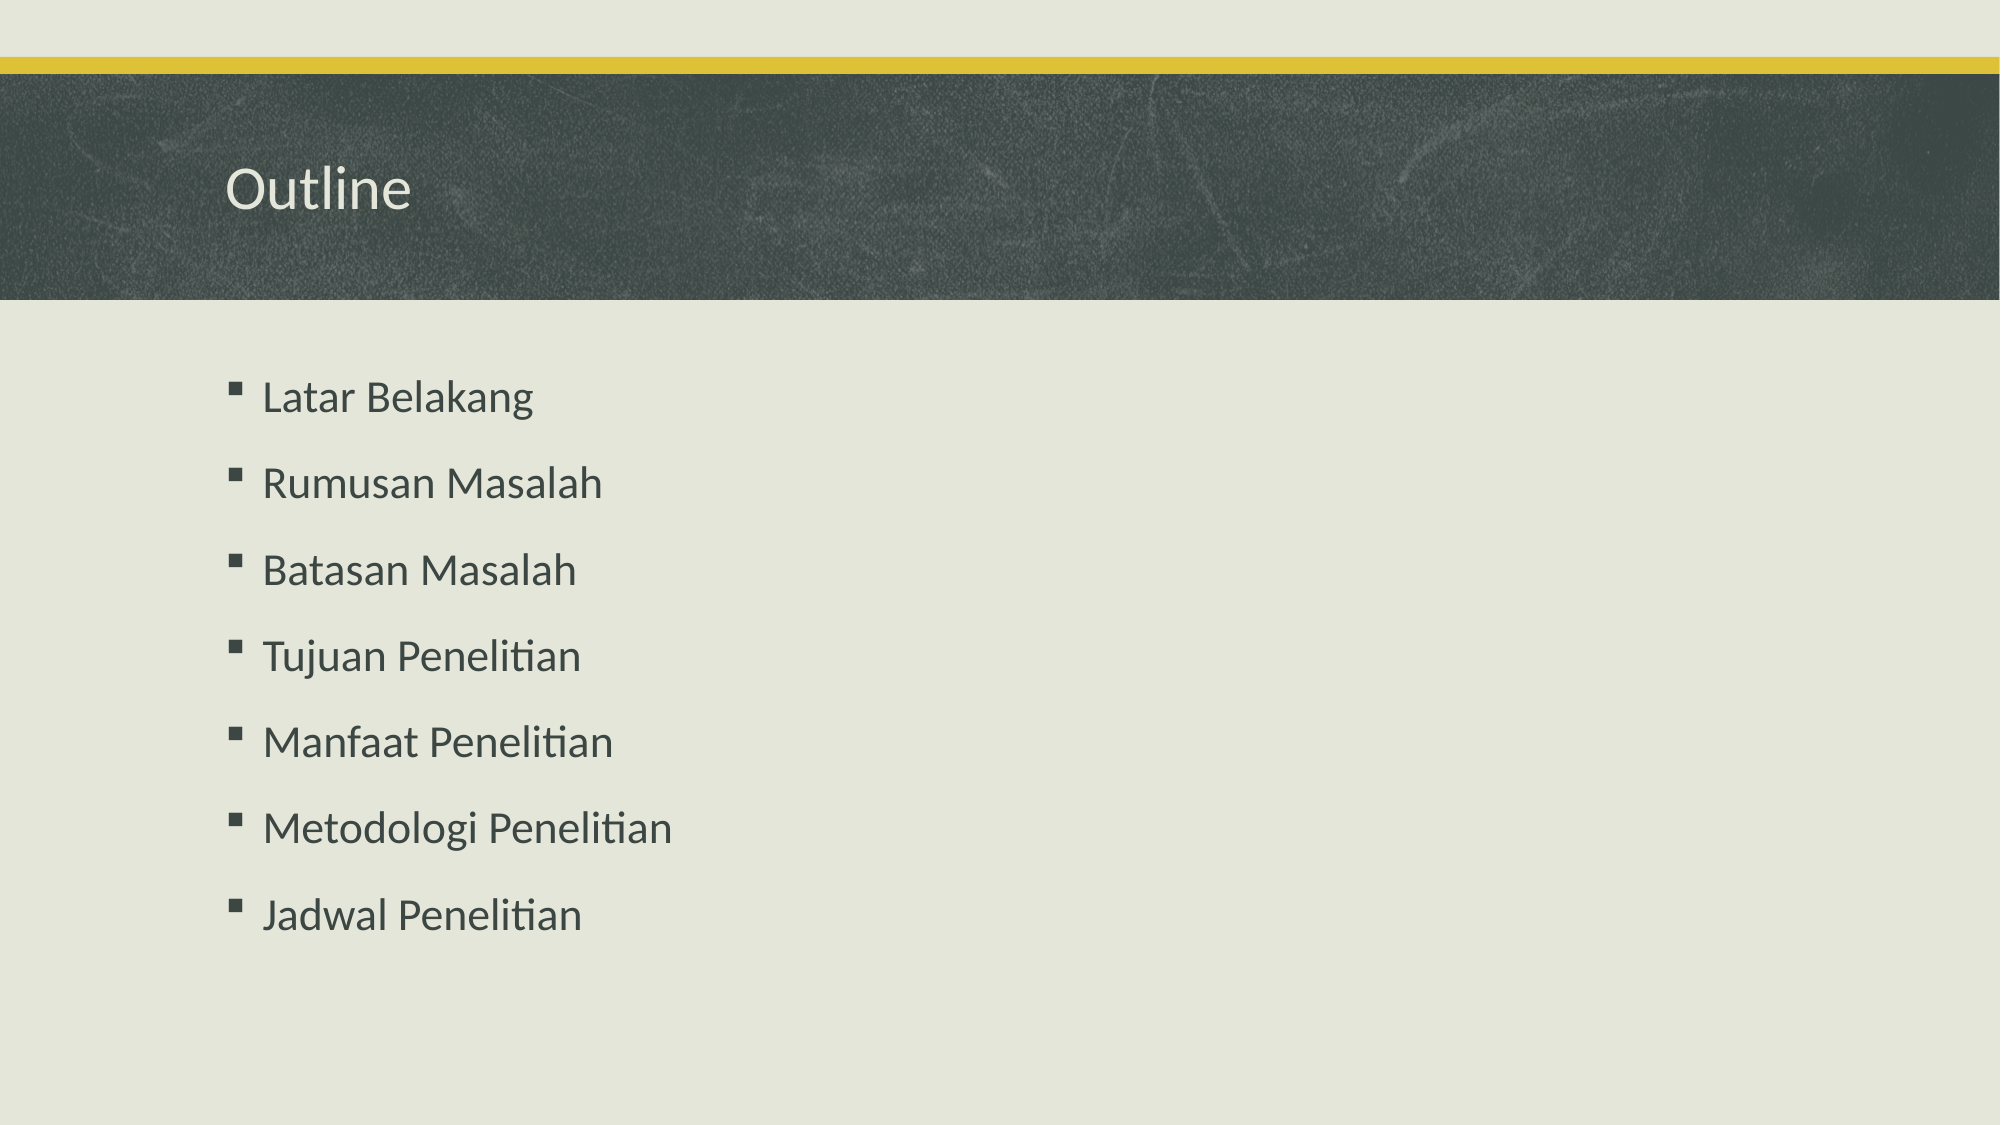

# Outline
Latar Belakang
Rumusan Masalah
Batasan Masalah
Tujuan Penelitian
Manfaat Penelitian
Metodologi Penelitian
Jadwal Penelitian